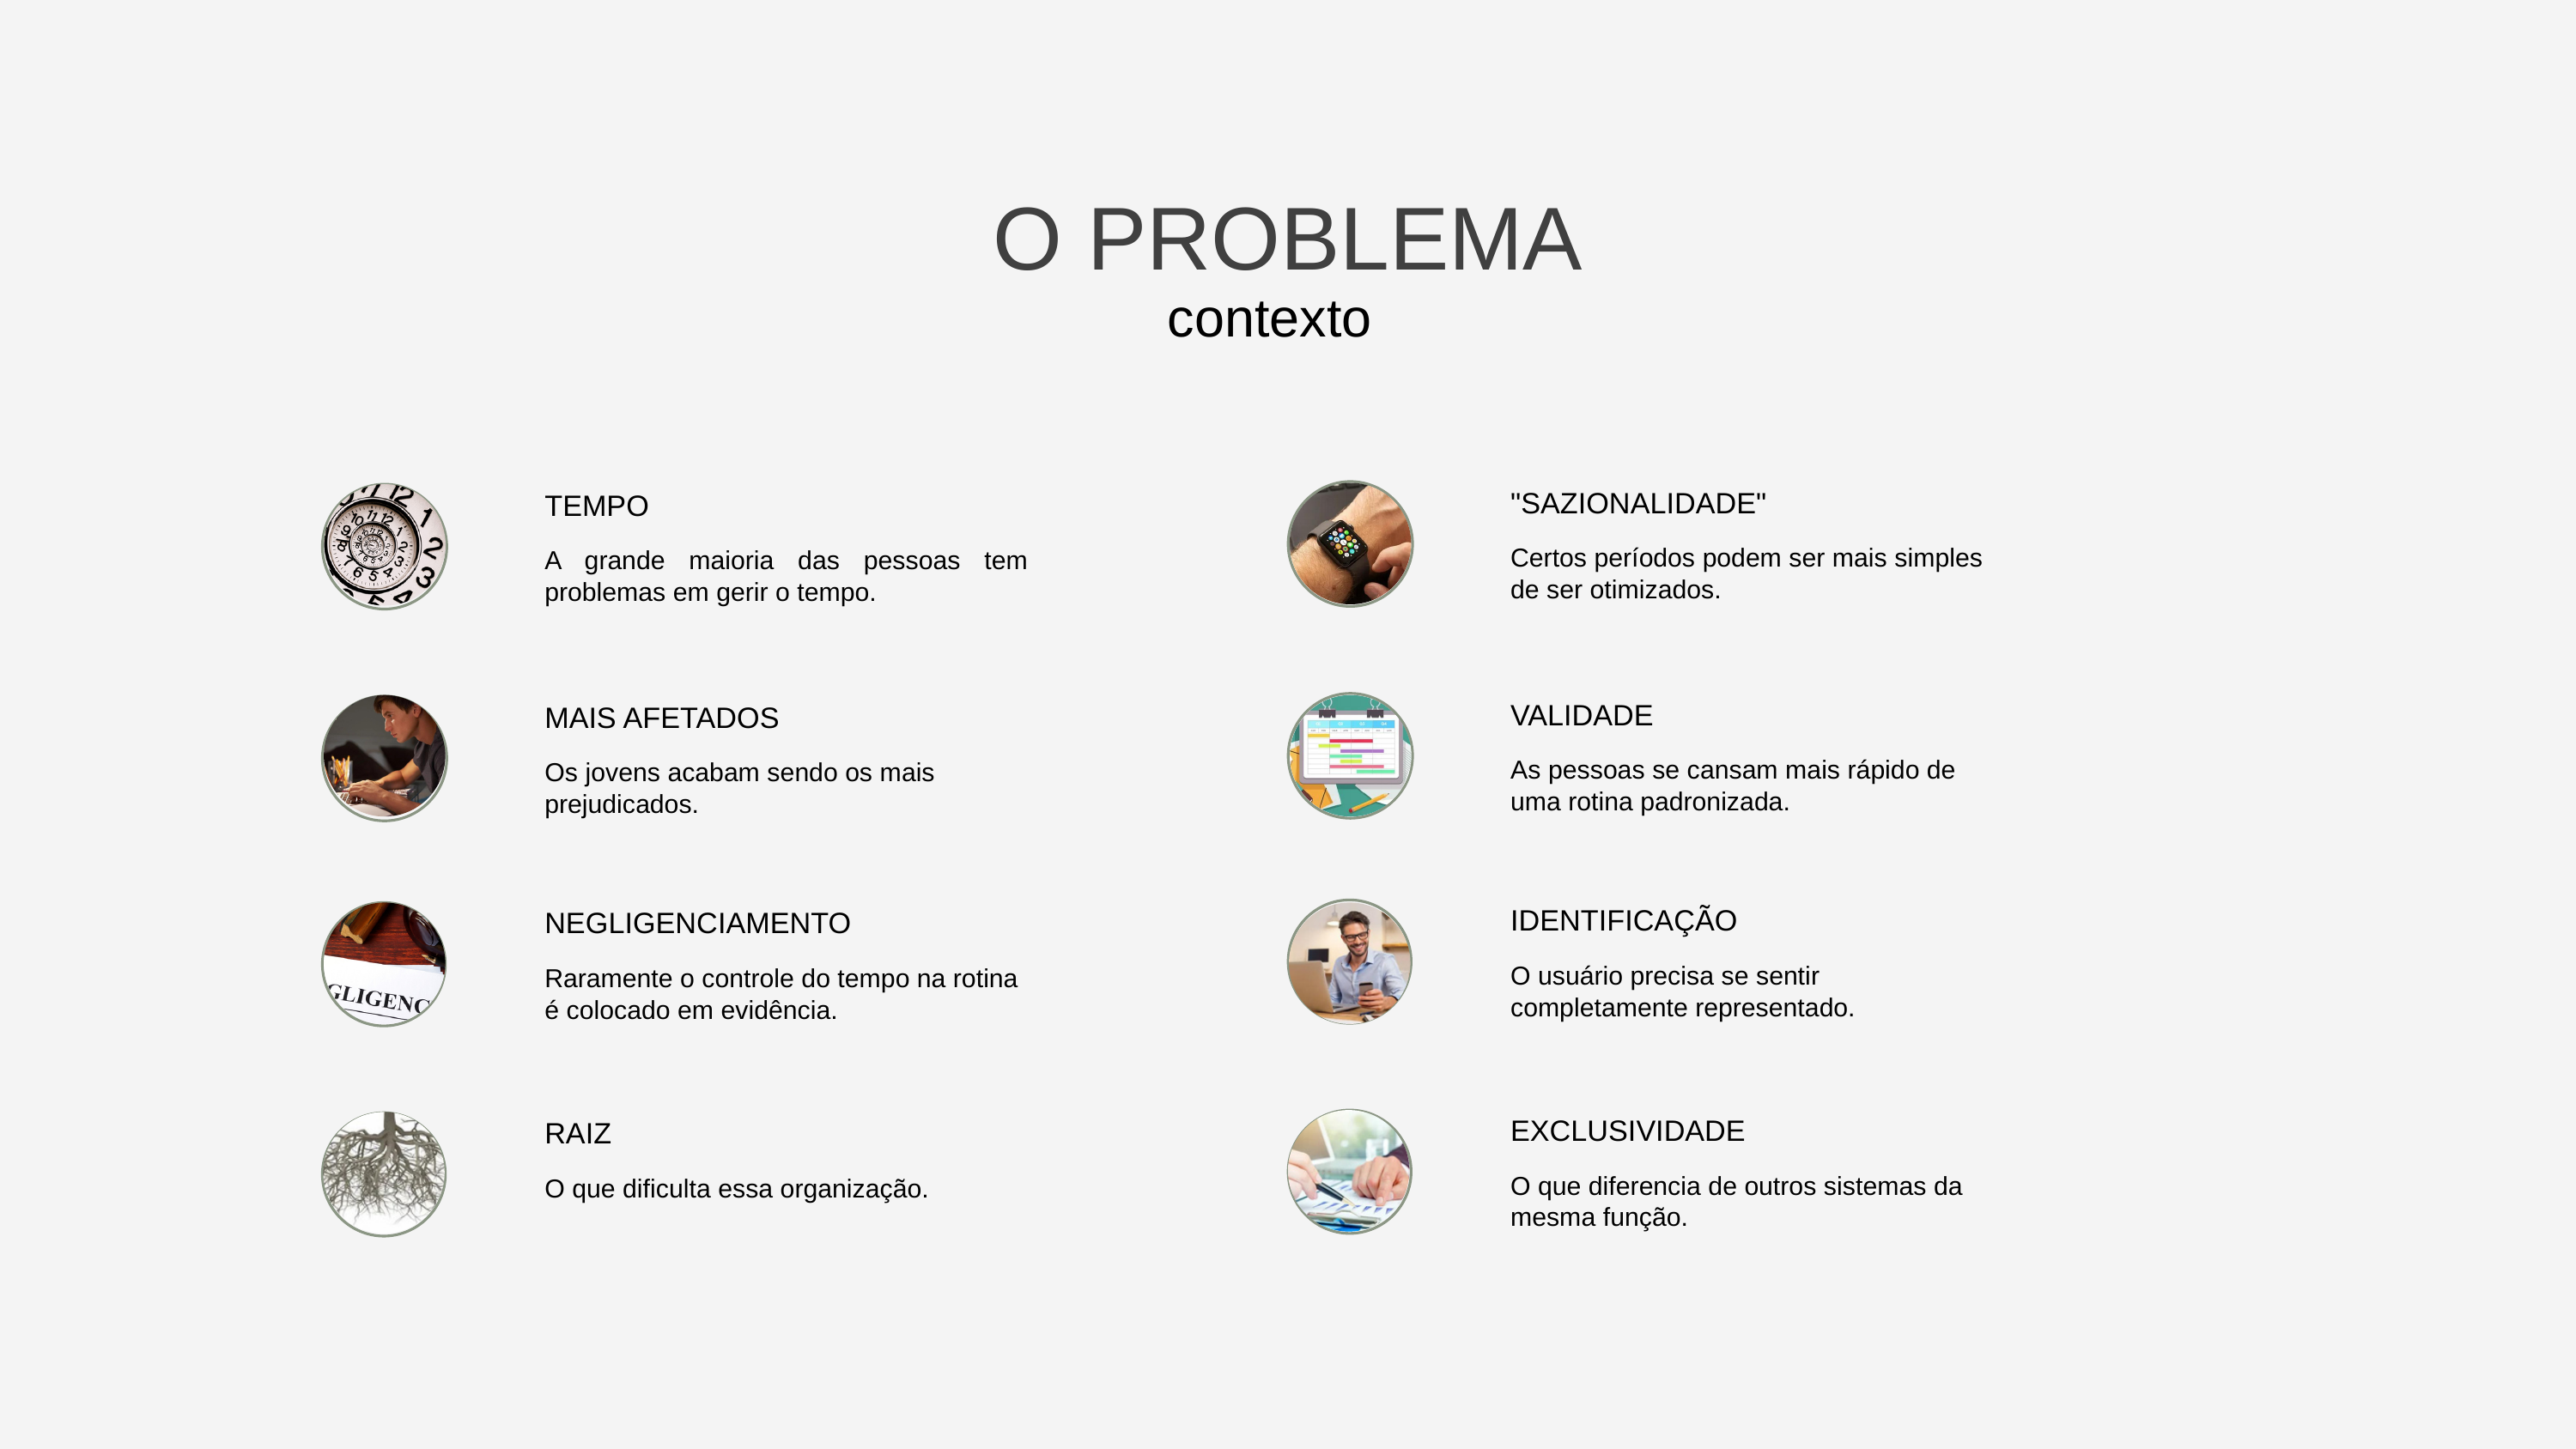

O PROBLEMA
contexto

"SAZIONALIDADE"

TEMPO
Certos períodos podem ser mais simples de ser otimizados.
A grande maioria das pessoas tem problemas em gerir o tempo.

VALIDADE

MAIS AFETADOS
As pessoas se cansam mais rápido de uma rotina padronizada.
Os jovens acabam sendo os mais prejudicados.

IDENTIFICAÇÃO

NEGLIGENCIAMENTO
O usuário precisa se sentir completamente representado.
Raramente o controle do tempo na rotina é colocado em evidência.

EXCLUSIVIDADE

RAIZ
O que diferencia de outros sistemas da mesma função.
O que dificulta essa organização.